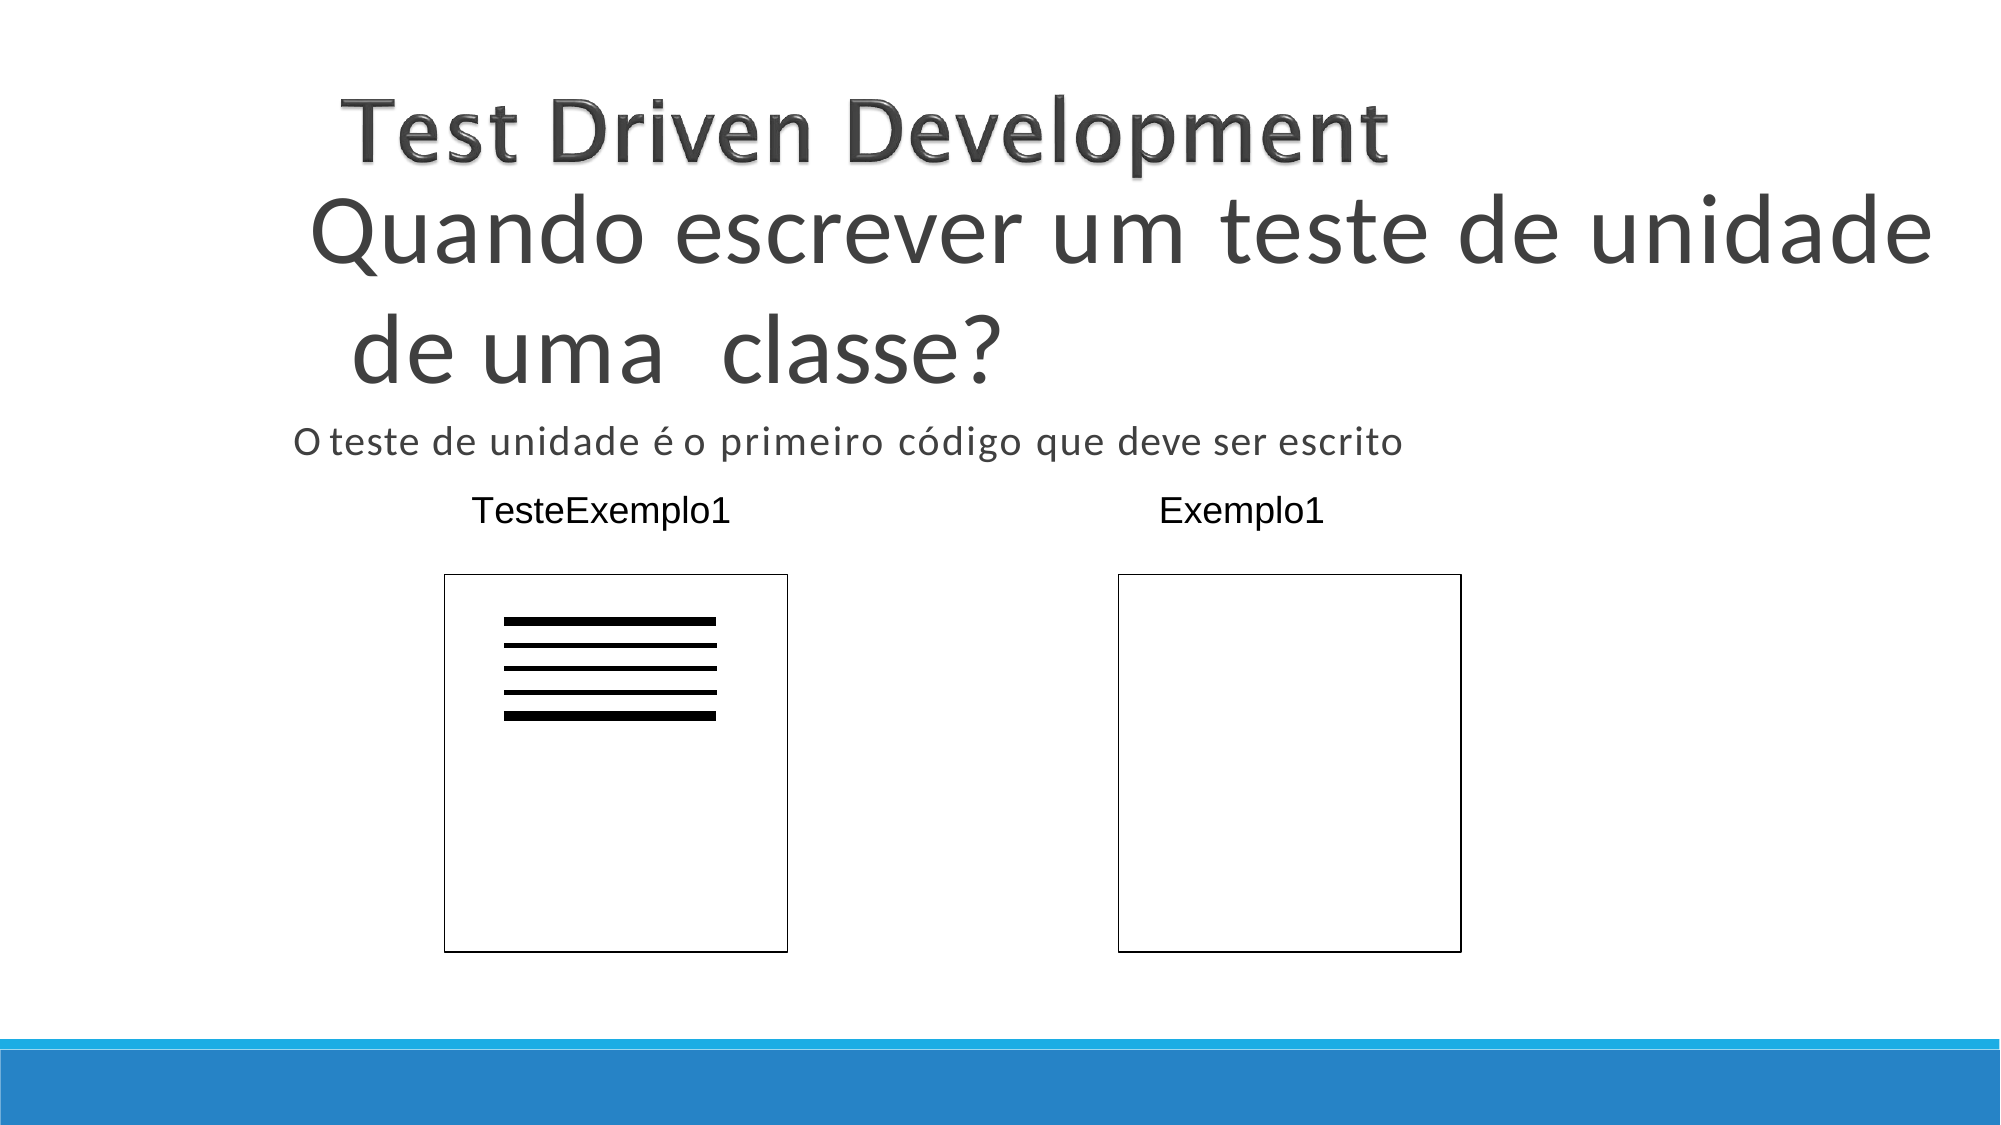

Quando escrever um teste de unidade de uma  classe?
O teste de unidade é o primeiro código que deve ser escrito
TesteExemplo1	Exemplo1